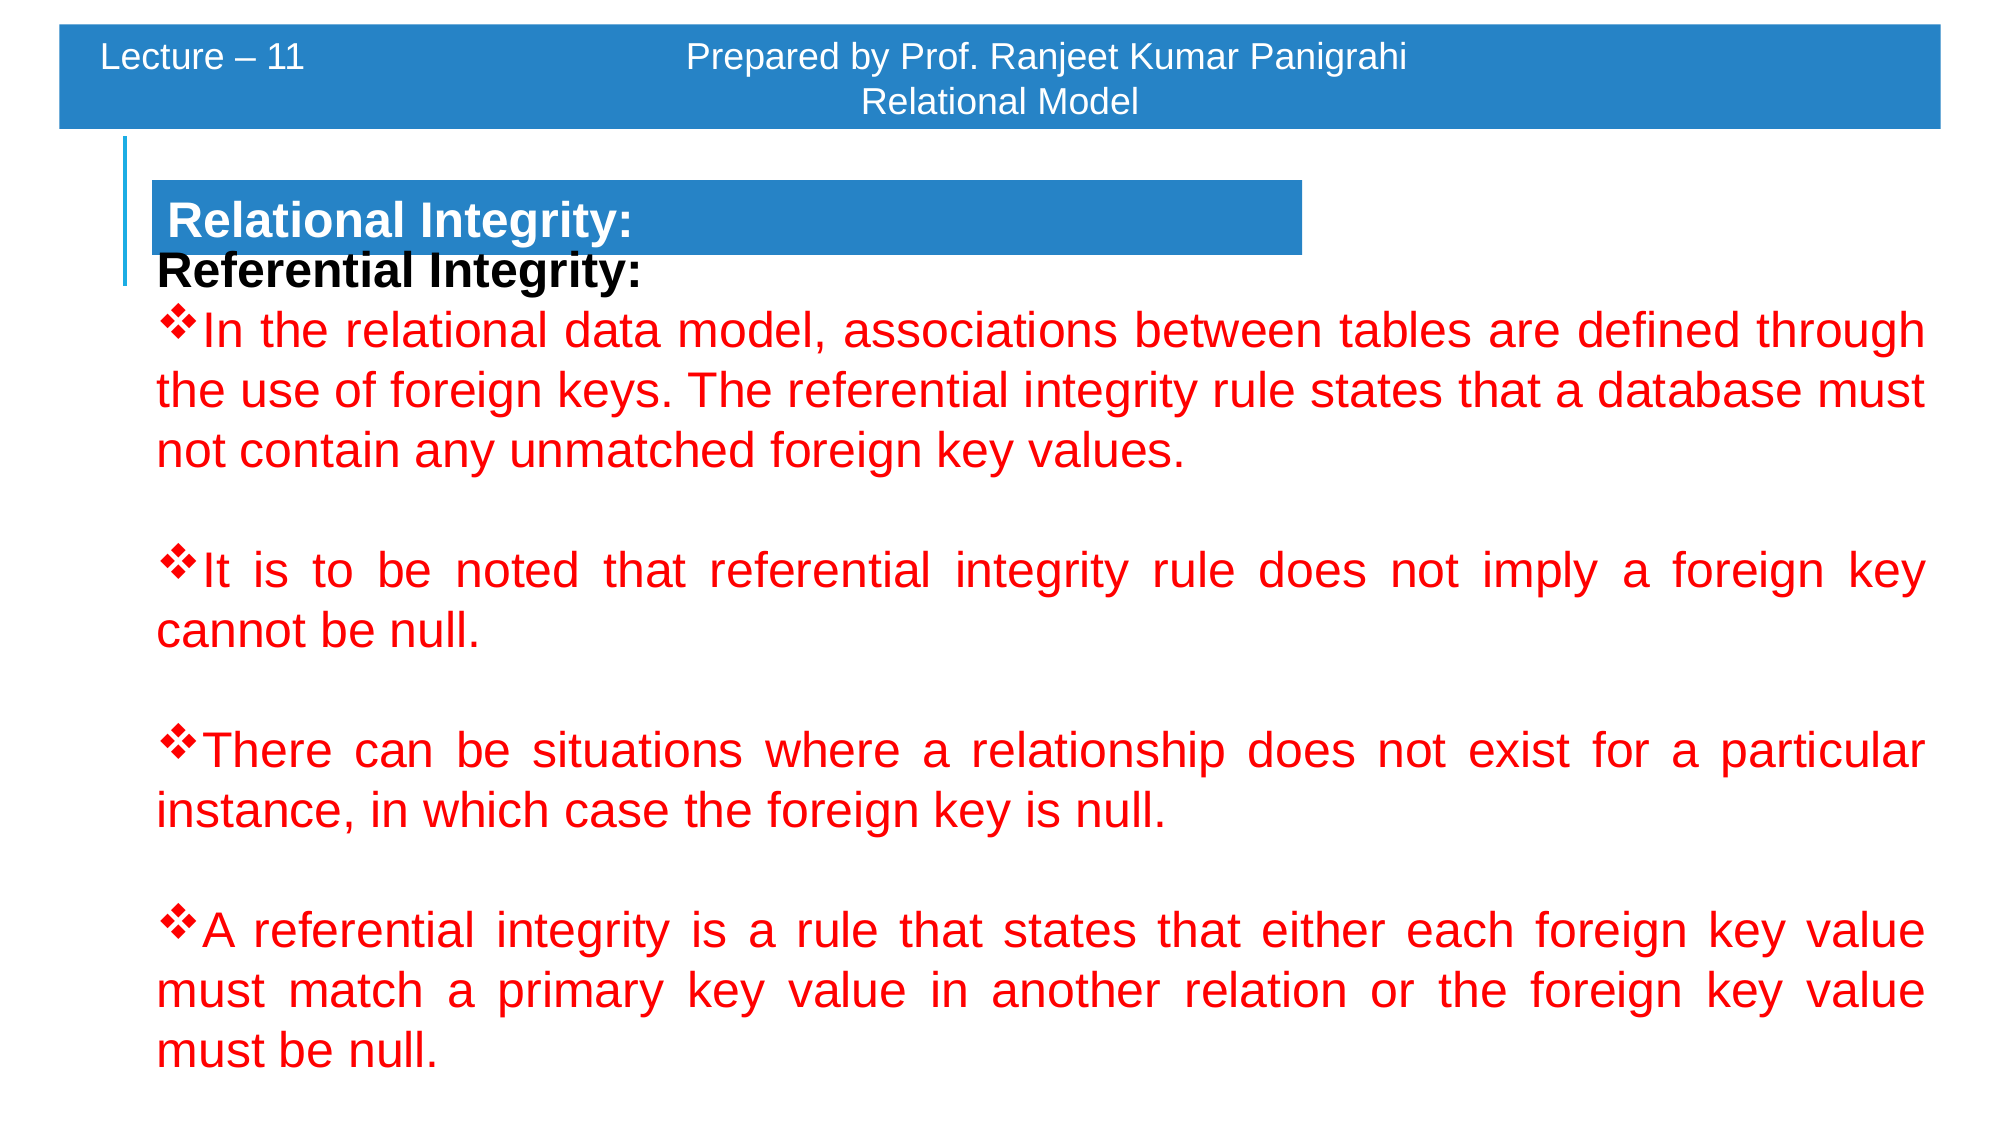

Lecture – 11 		             Prepared by Prof. Ranjeet Kumar Panigrahi				Relational Model
Relational Integrity:
Referential Integrity:
In the relational data model, associations between tables are defined through the use of foreign keys. The referential integrity rule states that a database must not contain any unmatched foreign key values.

It is to be noted that referential integrity rule does not imply a foreign key cannot be null.

There can be situations where a relationship does not exist for a particular instance, in which case the foreign key is null.

A referential integrity is a rule that states that either each foreign key value must match a primary key value in another relation or the foreign key value must be null.